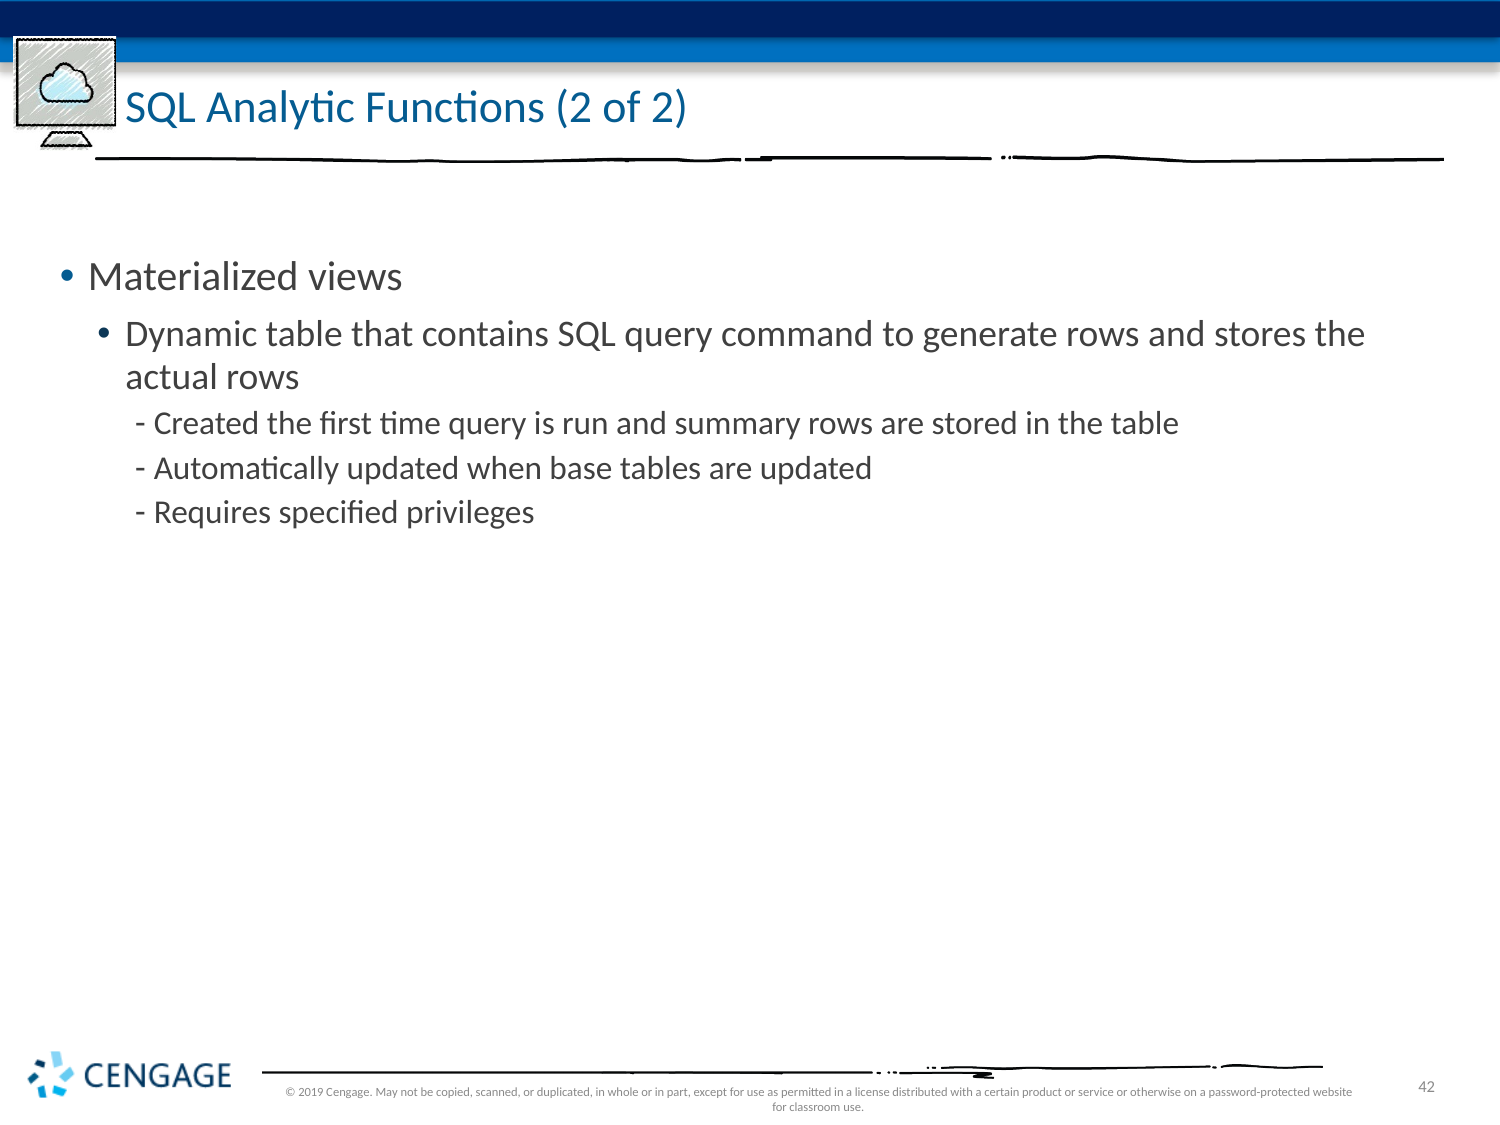

# SQL Analytic Functions (2 of 2)
Materialized views
Dynamic table that contains SQL query command to generate rows and stores the actual rows
Created the first time query is run and summary rows are stored in the table
Automatically updated when base tables are updated
Requires specified privileges
© 2019 Cengage. May not be copied, scanned, or duplicated, in whole or in part, except for use as permitted in a license distributed with a certain product or service or otherwise on a password-protected website for classroom use.